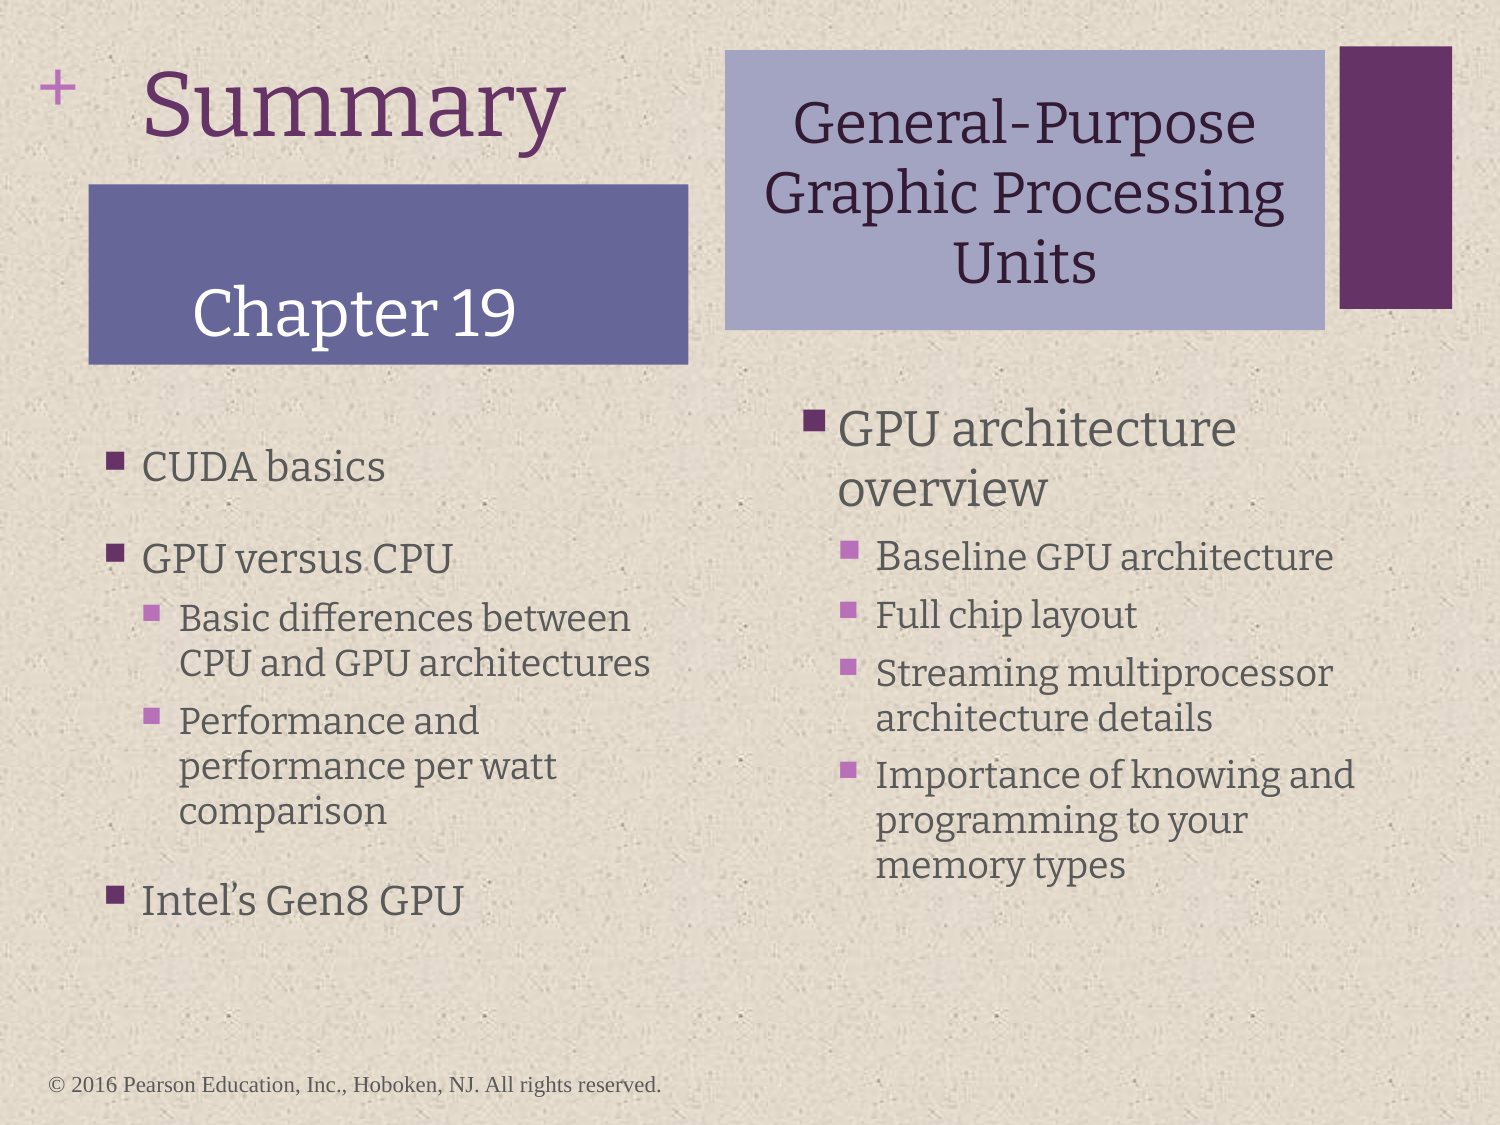

# Summary
General-Purpose Graphic Processing Units

Chapter 19

GPU architecture overview
Baseline GPU architecture
Full chip layout
Streaming multiprocessor architecture details
Importance of knowing and programming to your memory types
CUDA basics
GPU versus CPU
Basic differences between CPU and GPU architectures
Performance and performance per watt comparison
Intel’s Gen8 GPU
© 2016 Pearson Education, Inc., Hoboken, NJ. All rights reserved.